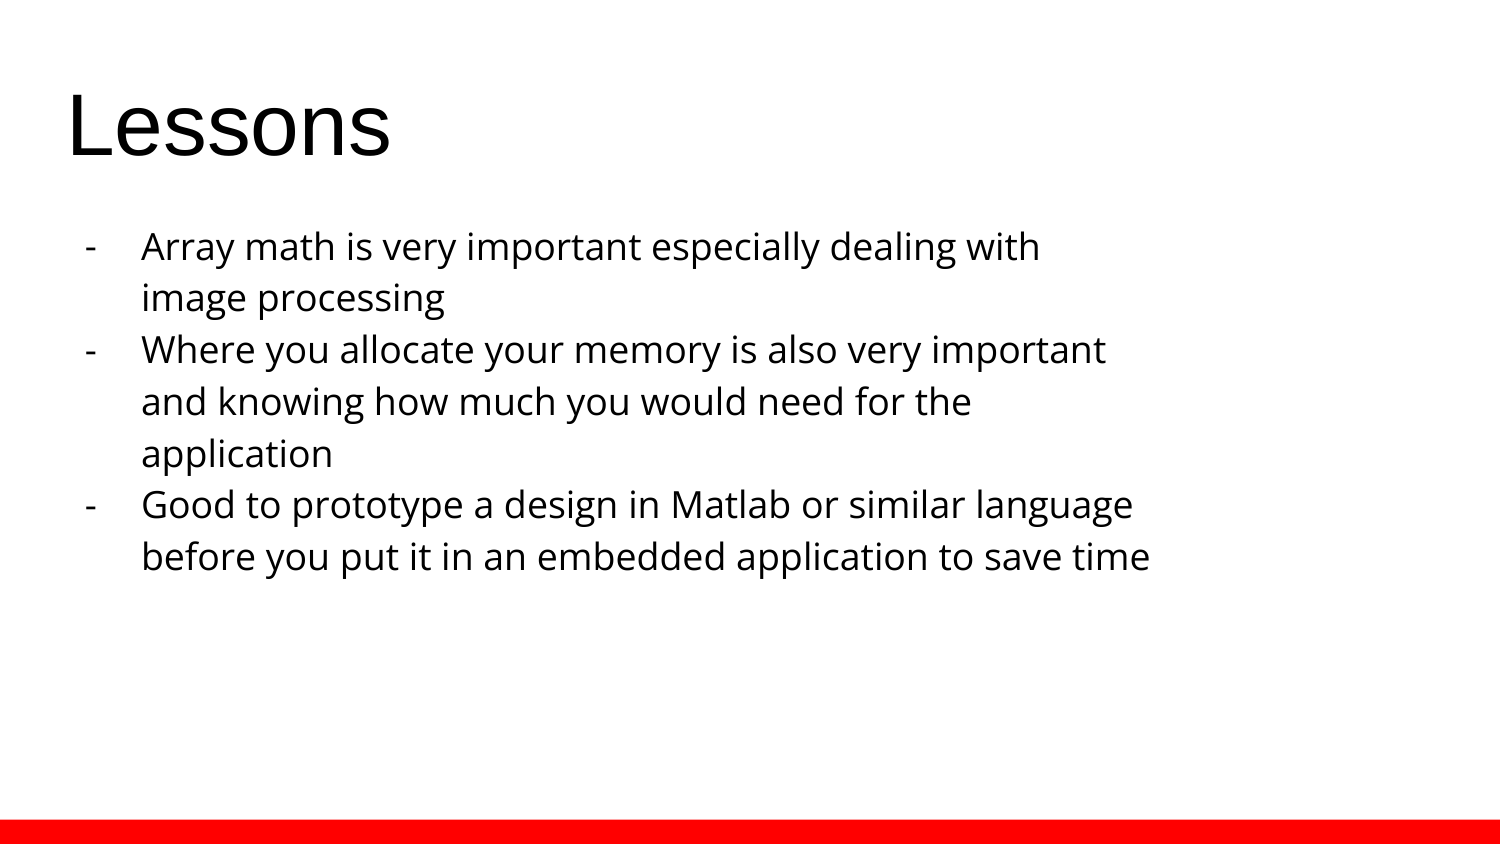

# Lessons
Array math is very important especially dealing with image processing
Where you allocate your memory is also very important and knowing how much you would need for the application
Good to prototype a design in Matlab or similar language  before you put it in an embedded application to save time